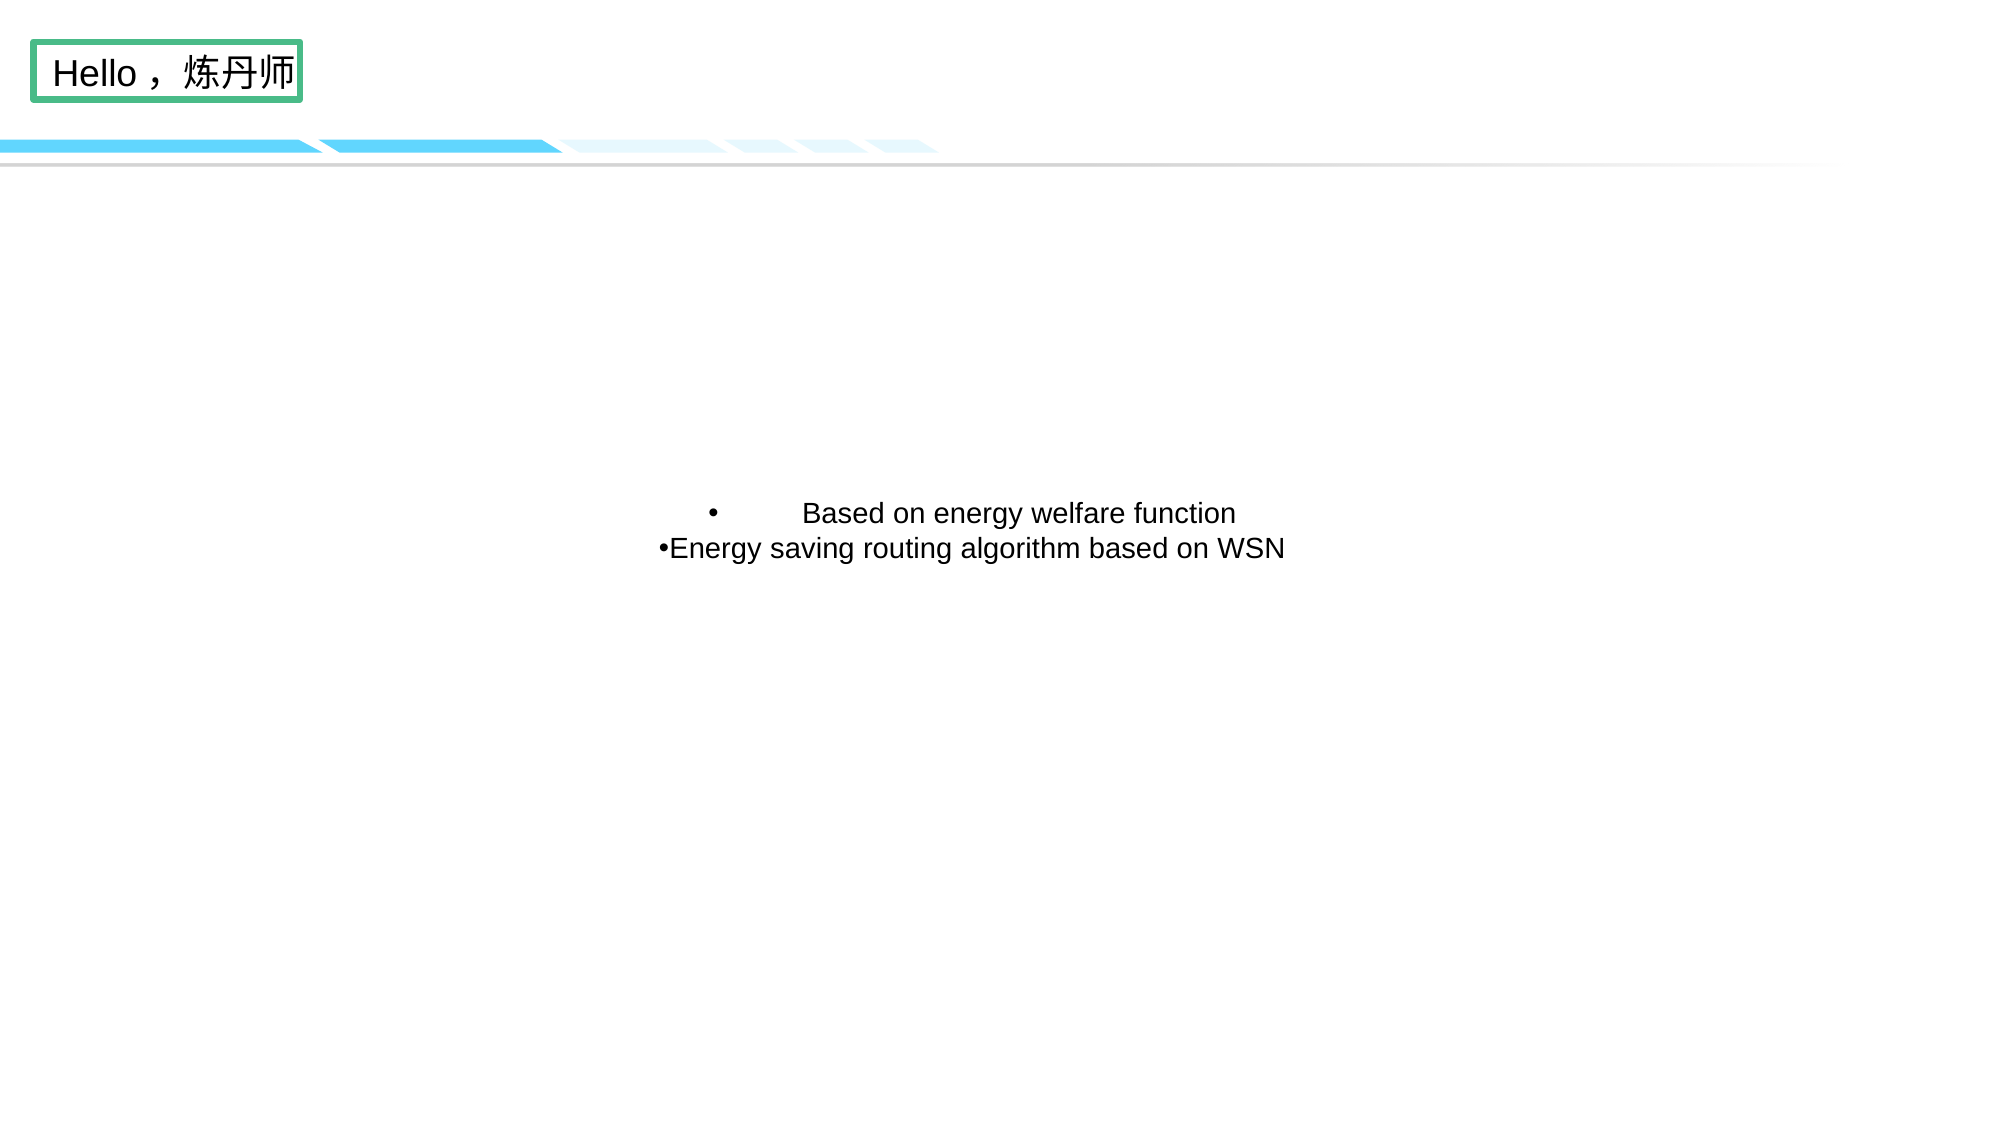

Based on energy welfare function
Energy saving routing algorithm based on WSN